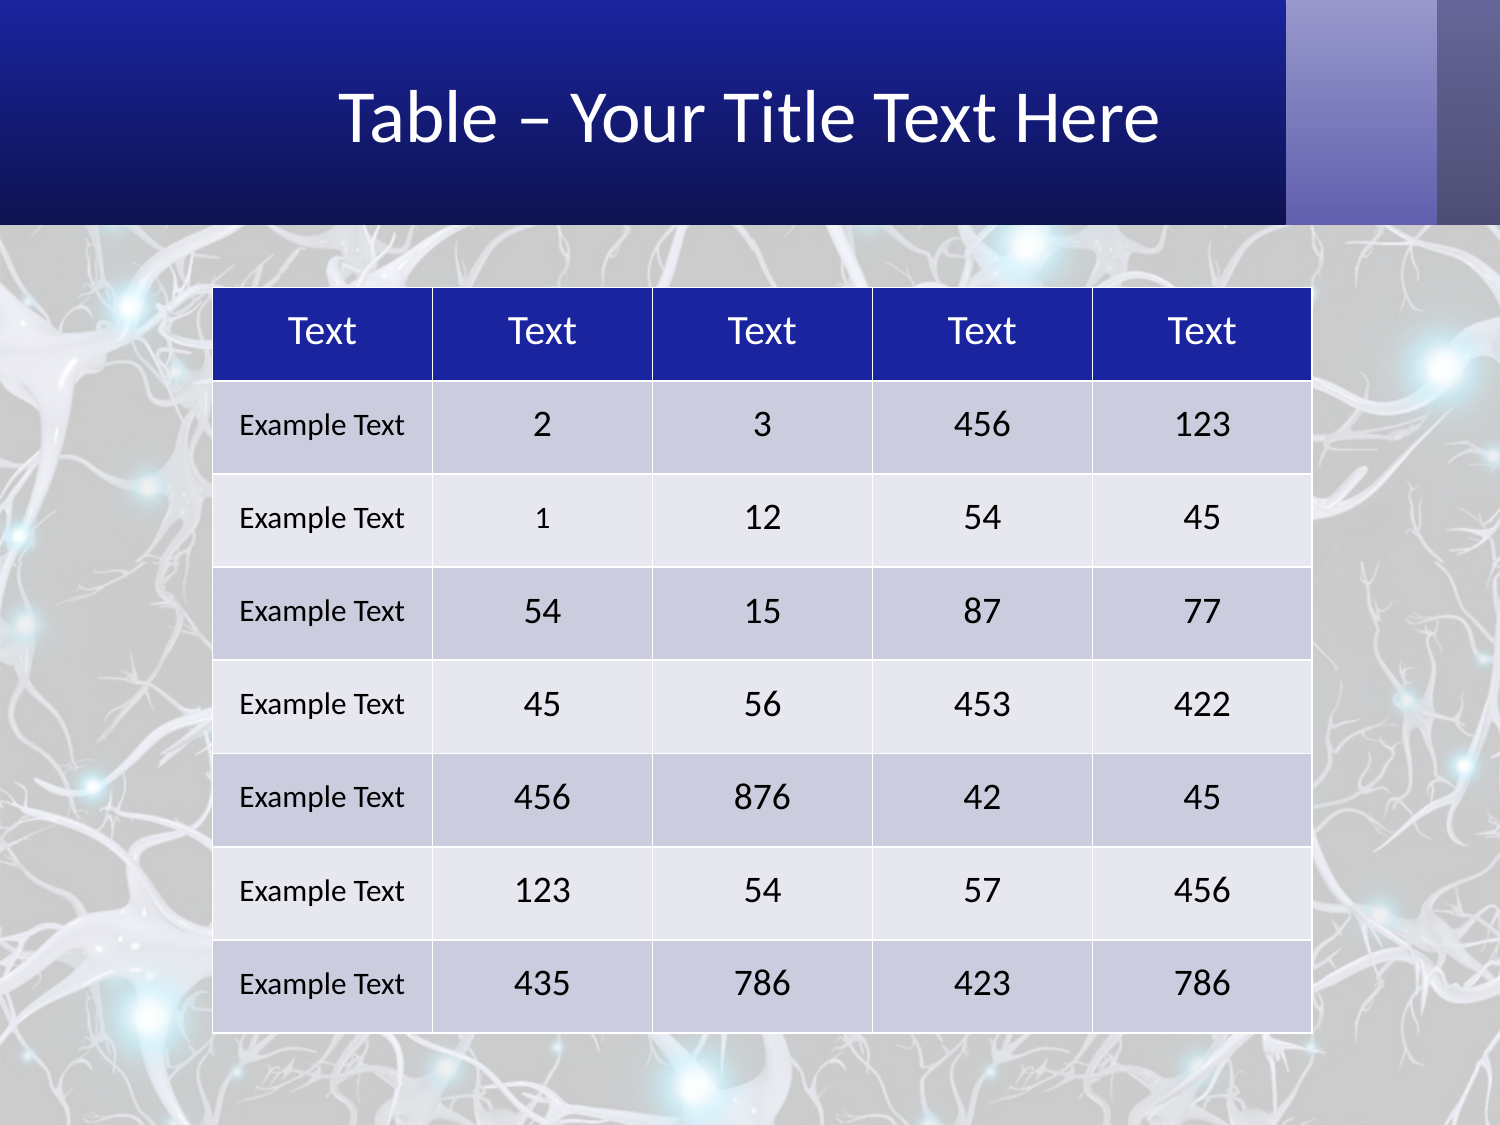

# Table – Your Title Text Here
| Text | Text | Text | Text | Text |
| --- | --- | --- | --- | --- |
| Example Text | 2 | 3 | 456 | 123 |
| Example Text | 1 | 12 | 54 | 45 |
| Example Text | 54 | 15 | 87 | 77 |
| Example Text | 45 | 56 | 453 | 422 |
| Example Text | 456 | 876 | 42 | 45 |
| Example Text | 123 | 54 | 57 | 456 |
| Example Text | 435 | 786 | 423 | 786 |